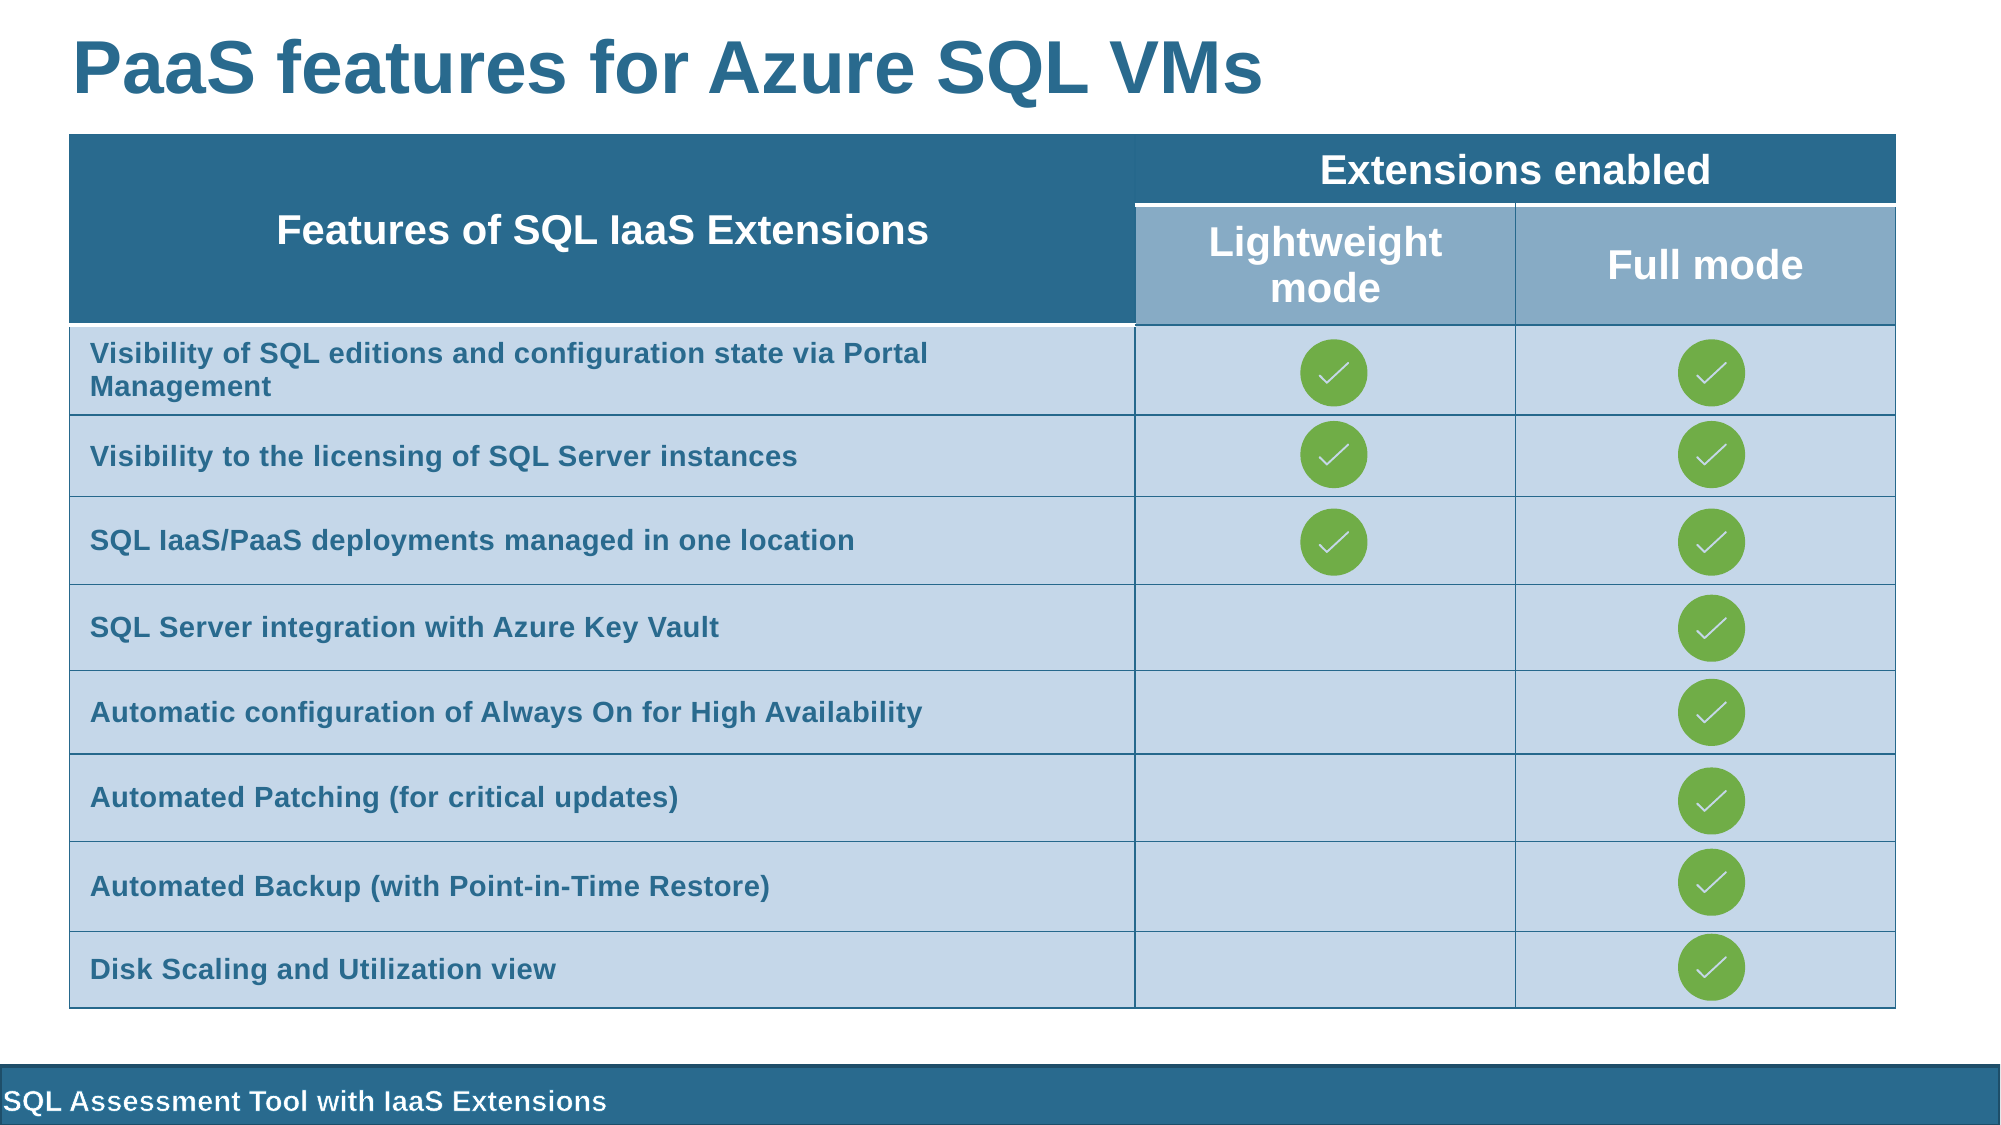

PaaS features for Azure SQL VMs
| Features of SQL IaaS Extensions | Extensions enabled |  |
| --- | --- | --- |
|  | Lightweight mode | Full mode |
| Visibility of SQL editions and configuration state via Portal Management |  |  |
| Visibility to the licensing of SQL Server instances |  |  |
| SQL IaaS/PaaS deployments managed in one location |  |  |
| SQL Server integration with Azure Key Vault |  |  |
| Automatic configuration of Always On for High Availability |  |  |
| Automated Patching (for critical updates) |  |  |
| Automated Backup (with Point-in-Time Restore) |  |  |
| Disk Scaling and Utilization view |  |  |